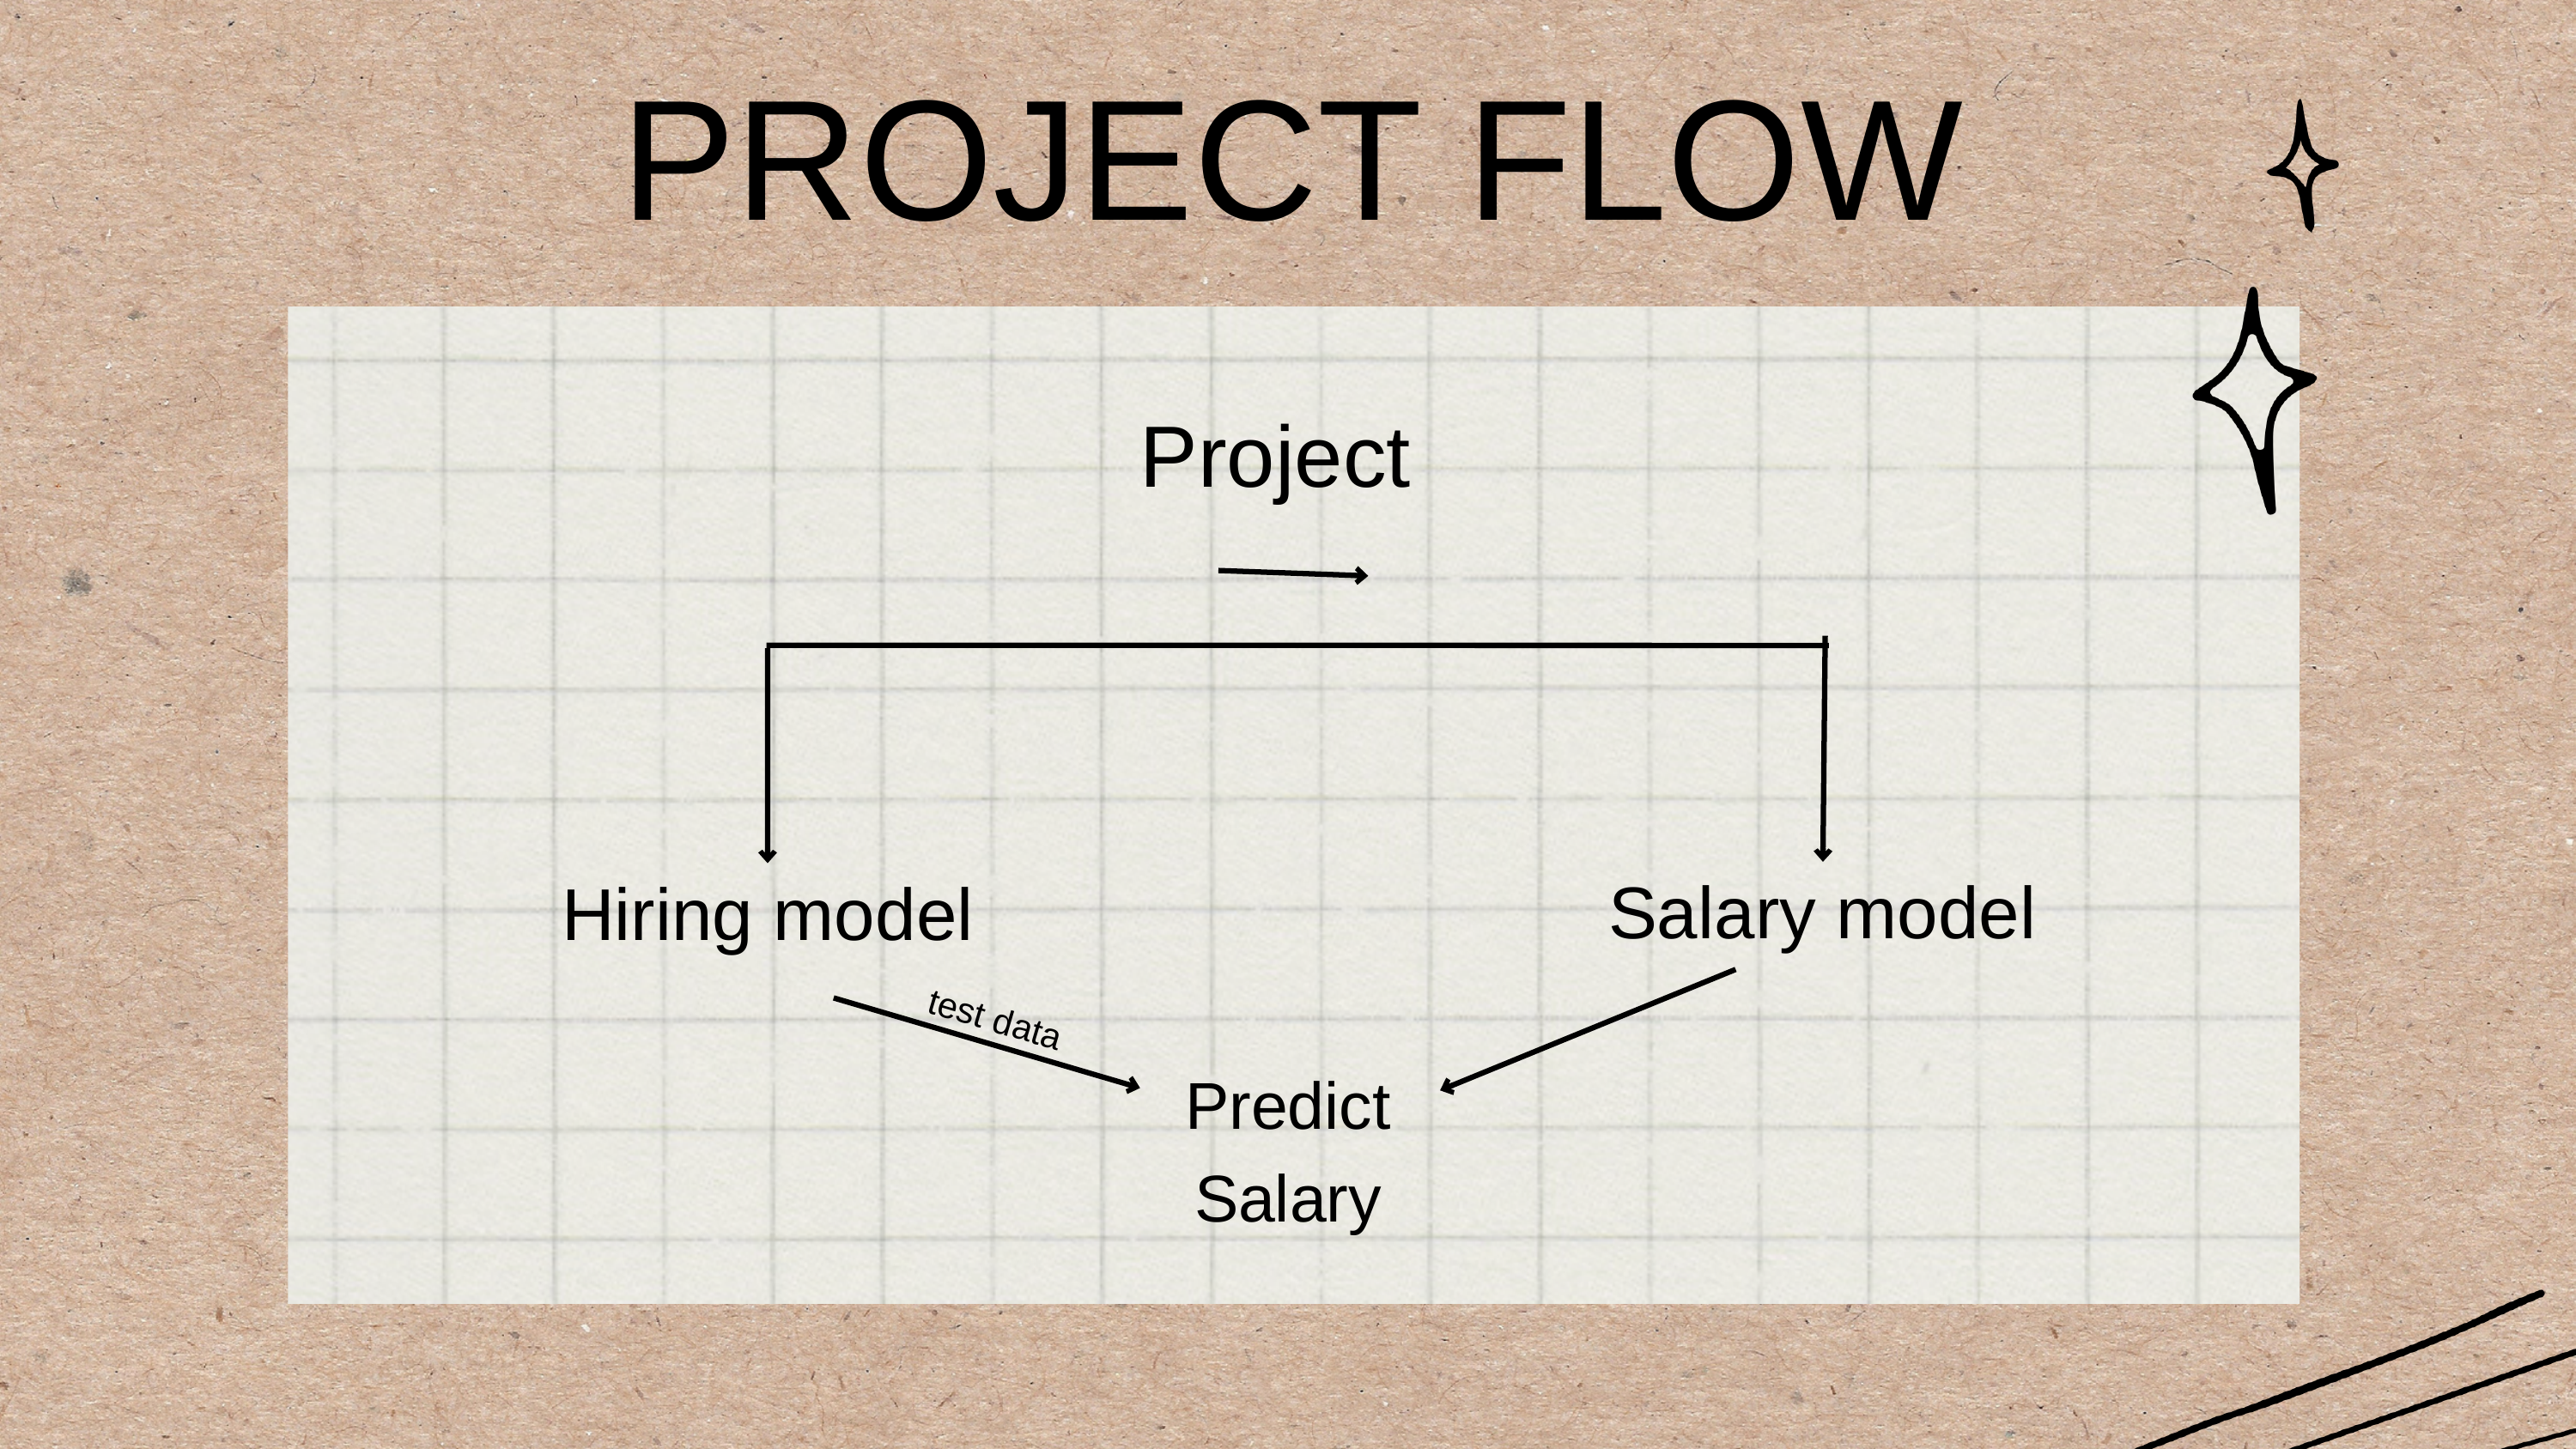

PROJECT FLOW

Project

Salary model
Hiring model

test data

Predict Salary